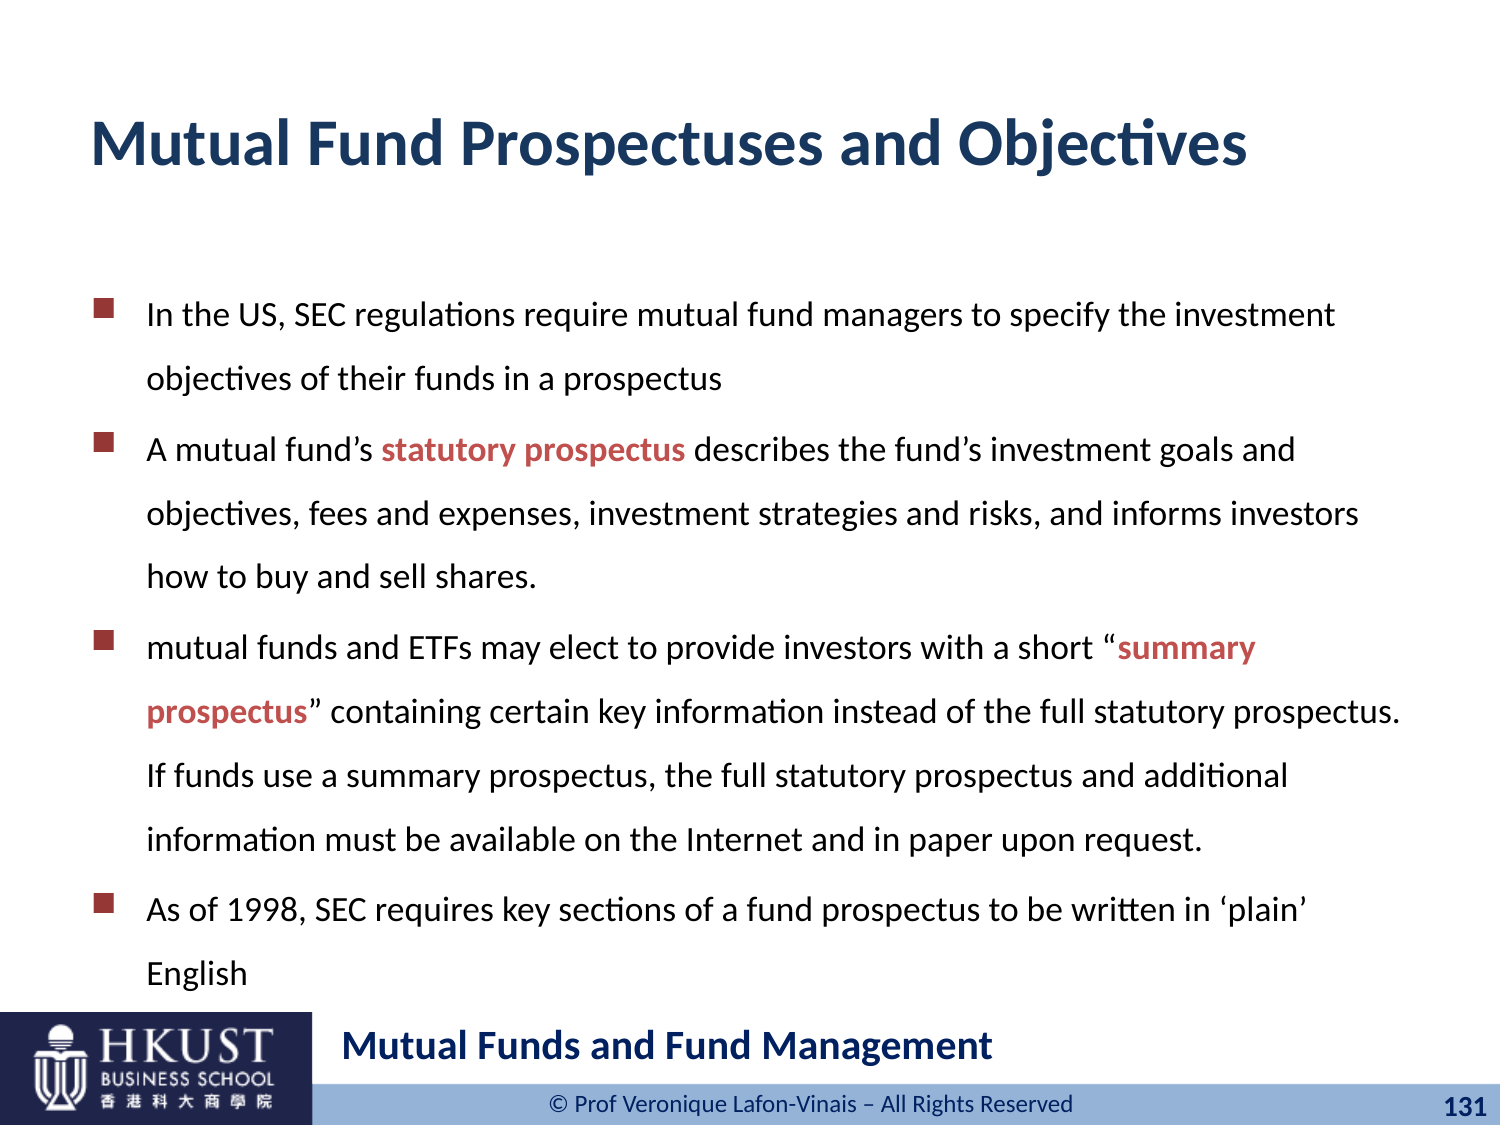

# Mutual Fund Prospectuses and Objectives
In the US, SEC regulations require mutual fund managers to specify the investment objectives of their funds in a prospectus
A mutual fund’s statutory prospectus describes the fund’s investment goals and objectives, fees and expenses, investment strategies and risks, and informs investors how to buy and sell shares.
mutual funds and ETFs may elect to provide investors with a short “summary prospectus” containing certain key information instead of the full statutory prospectus. If funds use a summary prospectus, the full statutory prospectus and additional information must be available on the Internet and in paper upon request.
As of 1998, SEC requires key sections of a fund prospectus to be written in ‘plain’ English
Mutual Funds and Fund Management
131